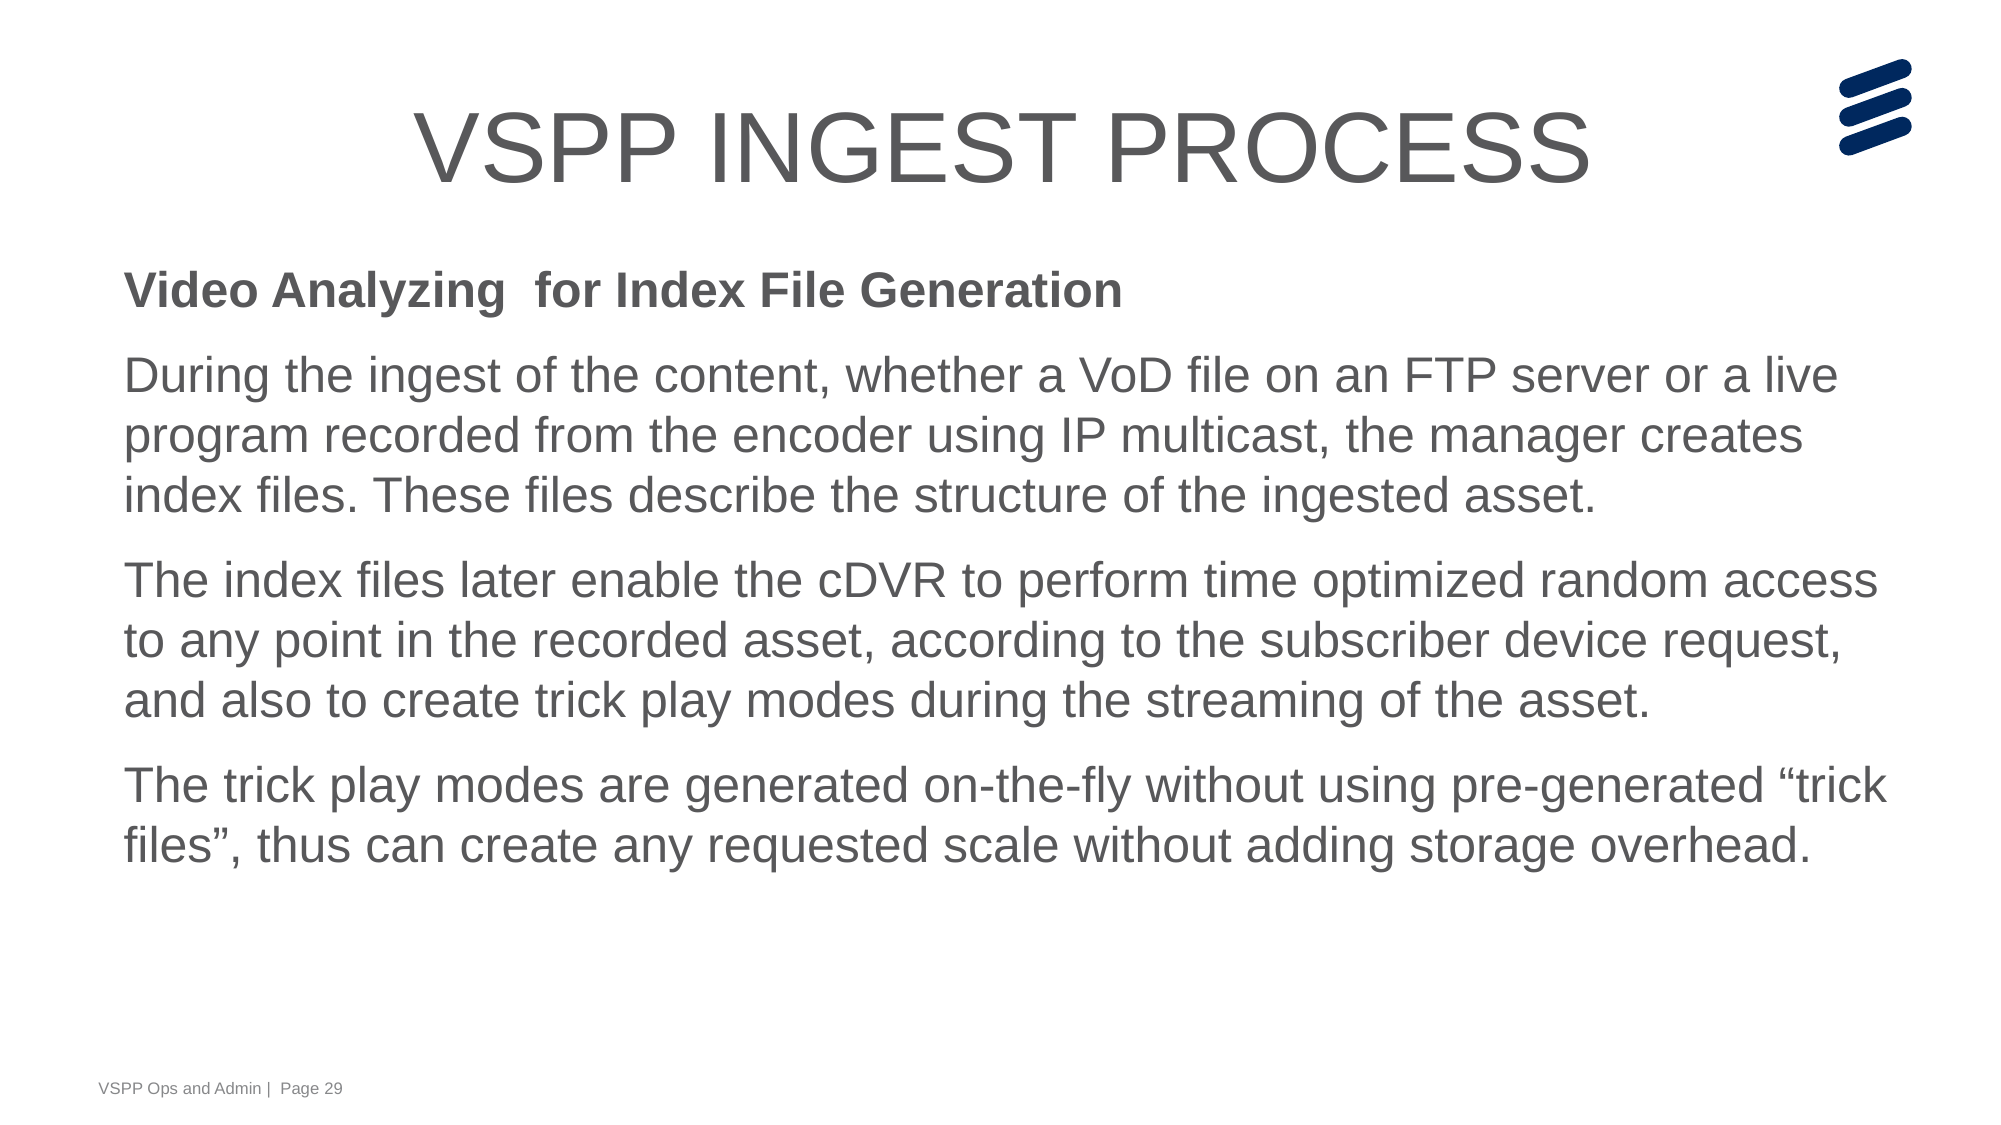

VSPP INGEST PROCESS

Video Analyzing  for Index File Generation
During the ingest of the content, whether a VoD file on an FTP server or a live program recorded from the encoder using IP multicast, the manager creates index files. These files describe the structure of the ingested asset.
The index files later enable the cDVR to perform time optimized random access to any point in the recorded asset, according to the subscriber device request, and also to create trick play modes during the streaming of the asset.
The trick play modes are generated on-the-fly without using pre-generated “trick files”, thus can create any requested scale without adding storage overhead.